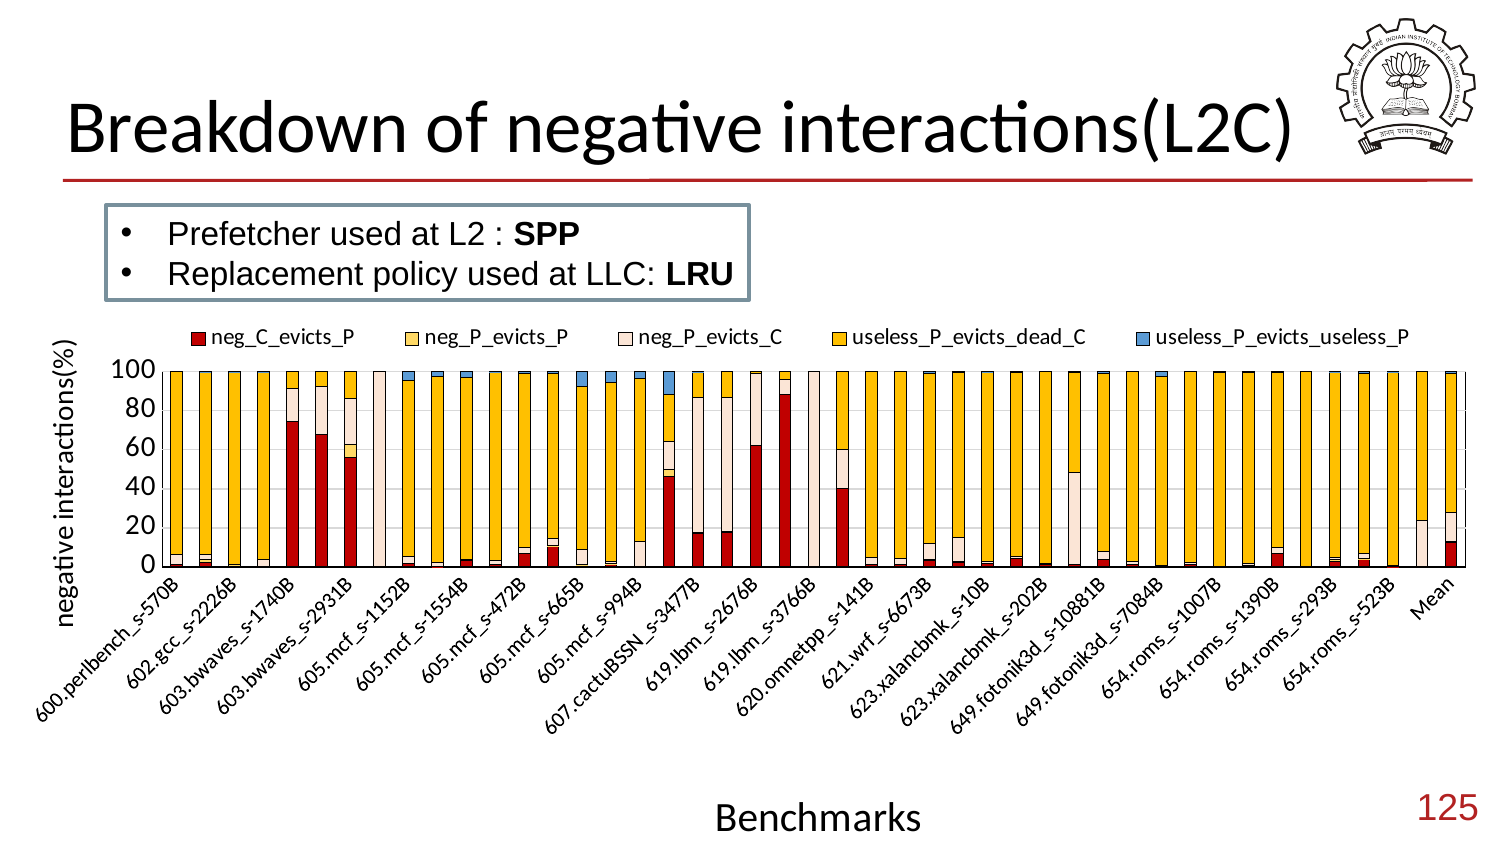

# Breakdown of negative interactions(L2C)
Prefetcher used at L2 : SPP
Replacement policy used at LLC: LRU

### Chart

| Category | neg_C_evicts_P | neg_P_evicts_P | neg_P_evicts_C | useless_P_evicts_dead_C | useless_P_evicts_useless_P |
|---|---|---|---|---|---|
| 600.perlbench_s-570B | 1.31579 | 0.0 | 5.26316 | 93.4211 | 0.0 |
| 602.gcc_s-1850B | 2.49332 | 1.15761 | 2.76046 | 93.4996 | 0.0890472 |
| 602.gcc_s-2226B | 1.04625 | 0.0118892 | 0.368565 | 98.3593 | 0.214005 |
| 602.gcc_s-734B | 0.272374 | 0.077821 | 3.54086 | 95.9144 | 0.194553 |
| 603.bwaves_s-1740B | 74.6479 | 0.0 | 16.9014 | 8.4507 | 0.0 |
| 603.bwaves_s-2609B | 67.6923 | 0.0 | 24.6154 | 7.69231 | 0.0 |
| 603.bwaves_s-2931B | 55.9211 | 6.57895 | 23.6842 | 13.8158 | 0.0 |
| 603.bwaves_s-891B | 0.0 | 0.0 | 100.0 | 0.0 | 0.0 |
| 605.mcf_s-1152B | 1.75008 | 0.0729201 | 3.52005 | 89.8774 | 4.77958 |
| 605.mcf_s-1536B | 0.168919 | 0.0 | 2.19595 | 95.2703 | 2.36486 |
| 605.mcf_s-1554B | 3.13028 | 0.00966137 | 0.603836 | 93.237 | 3.01918 |
| 605.mcf_s-1644B | 1.23424 | 0.0 | 1.82452 | 96.7937 | 0.147572 |
| 605.mcf_s-472B | 6.88926 | 0.0140885 | 2.87405 | 89.0673 | 1.15526 |
| 605.mcf_s-484B | 10.7175 | 0.0224215 | 3.76682 | 84.574 | 0.919283 |
| 605.mcf_s-665B | 1.00634 | 0.0871632 | 7.83677 | 83.6609 | 7.40887 |
| 605.mcf_s-782B | 1.63527 | 0.0776898 | 1.07629 | 91.6626 | 5.54819 |
| 605.mcf_s-994B | 0.32515 | 0.0 | 12.7134 | 83.5799 | 3.38156 |
| 607.cactuBSSN_s-2421B | 46.0319 | 3.91693 | 14.2973 | 23.7735 | 11.9804 |
| 607.cactuBSSN_s-3477B | 17.3156 | 0.358607 | 69.2111 | 13.0635 | 0.0512295 |
| 607.cactuBSSN_s-4004B | 17.6889 | 0.219058 | 68.7842 | 13.3078 | 0.0 |
| 619.lbm_s-2676B | 62.2222 | 0.0 | 36.6667 | 1.11111 | 0.0 |
| 619.lbm_s-2677B | 88.4615 | 0.0 | 7.69231 | 3.84615 | 0.0 |
| 619.lbm_s-3766B | 0.0 | 0.0 | 100.0 | 0.0 | 0.0 |
| 619.lbm_s-4268B | 40.0 | 0.0 | 20.0 | 40.0 | 0.0 |
| 620.omnetpp_s-141B | 1.29199 | 0.0 | 3.35917 | 95.3488 | 0.0 |
| 620.omnetpp_s-874B | 1.03093 | 0.0 | 3.43643 | 95.5326 | 0.0 |
| 621.wrf_s-6673B | 3.21262 | 0.490654 | 8.32944 | 87.0911 | 0.876168 |
| 621.wrf_s-8065B | 2.39686 | 0.117878 | 12.4558 | 84.7151 | 0.314342 |
| 623.xalancbmk_s-10B | 1.50013 | 0.0 | 1.24587 | 97.0252 | 0.228833 |
| 623.xalancbmk_s-165B | 4.55655 | 0.0 | 0.569569 | 94.3043 | 0.569569 |
| 623.xalancbmk_s-202B | 1.11465 | 0.0 | 0.796178 | 98.0892 | 0.0 |
| 628.pop2_s-17B | 1.17866 | 0.217122 | 46.9603 | 51.2407 | 0.403226 |
| 649.fotonik3d_s-10881B | 3.68973 | 0.0 | 4.27673 | 90.9015 | 1.13208 |
| 649.fotonik3d_s-1176B | 1.4652 | 0.0 | 1.4652 | 97.0696 | 0.0 |
| 649.fotonik3d_s-7084B | 0.424903 | 0.012316 | 0.197056 | 96.9272 | 2.43857 |
| 649.fotonik3d_s-8225B | 1.30435 | 0.0 | 0.869565 | 97.8261 | 0.0 |
| 654.roms_s-1007B | 0.0 | 0.0 | 0.229008 | 99.3893 | 0.381679 |
| 654.roms_s-1070B | 0.834838 | 0.0 | 0.654332 | 98.2175 | 0.293321 |
| 654.roms_s-1390B | 6.66064 | 0.421941 | 2.98373 | 89.3309 | 0.602773 |
| 654.roms_s-1613B | 0.0 | 0.0 | 0.383142 | 99.6169 | 0.0 |
| 654.roms_s-293B | 2.99728 | 0.749319 | 0.953678 | 95.0954 | 0.20436 |
| 654.roms_s-294B | 4.18909 | 0.0290909 | 2.44364 | 92.3491 | 0.989091 |
| 654.roms_s-523B | 0.0209512 | 0.0 | 0.460926 | 99.4762 | 0.0419024 |
| 657.xz_s-2302B | 0.0 | 0.0 | 23.5294 | 76.4706 | 0.0 |
| Mean | 12.523715237209302 | 0.3405379202325581 | 14.896124302325576 | 71.08312953488372 | 1.1565000953488371 |
125